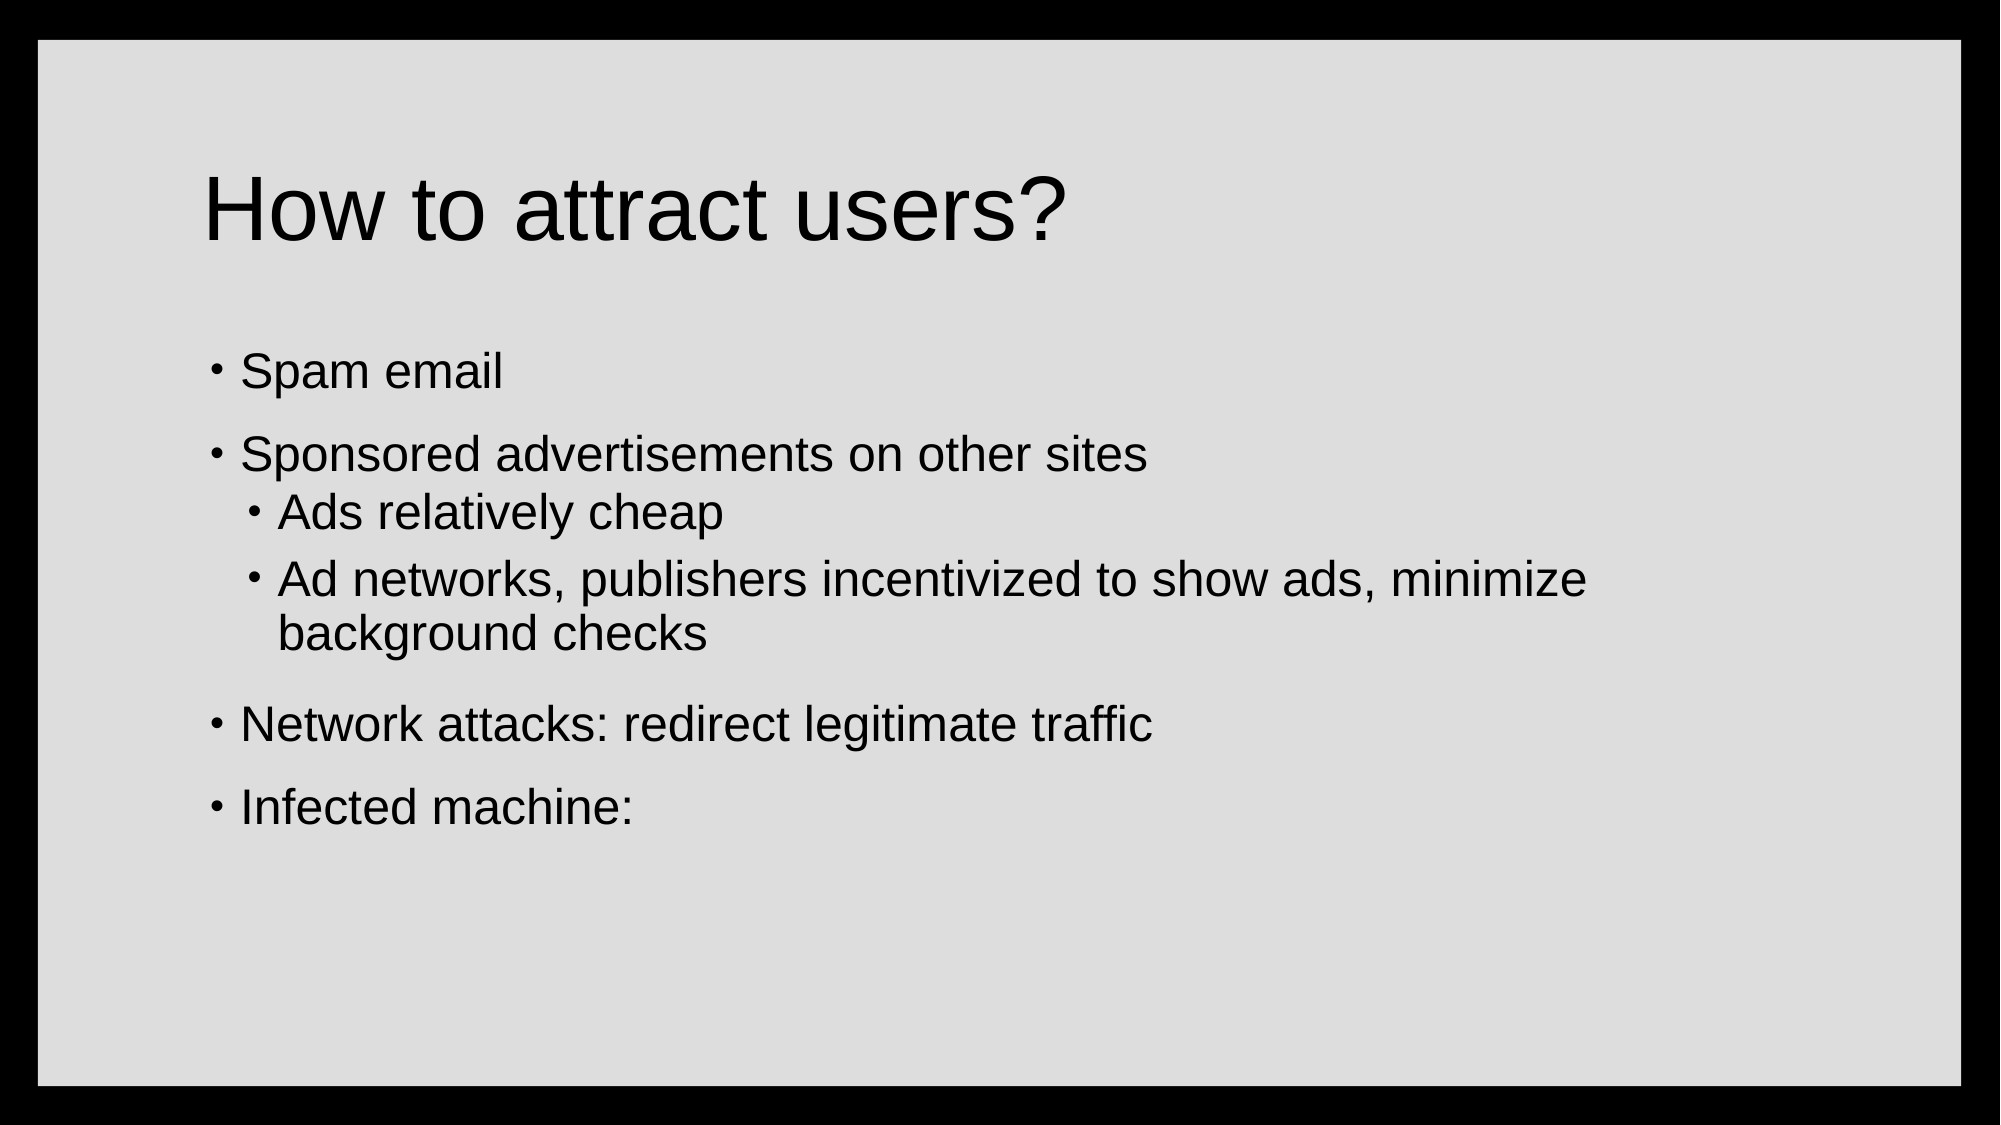

# How to attract users?
Spam email
Sponsored advertisements on other sites
Ads relatively cheap
Ad networks, publishers incentivized to show ads, minimize background checks
Network attacks: redirect legitimate traffic
Infected machine: